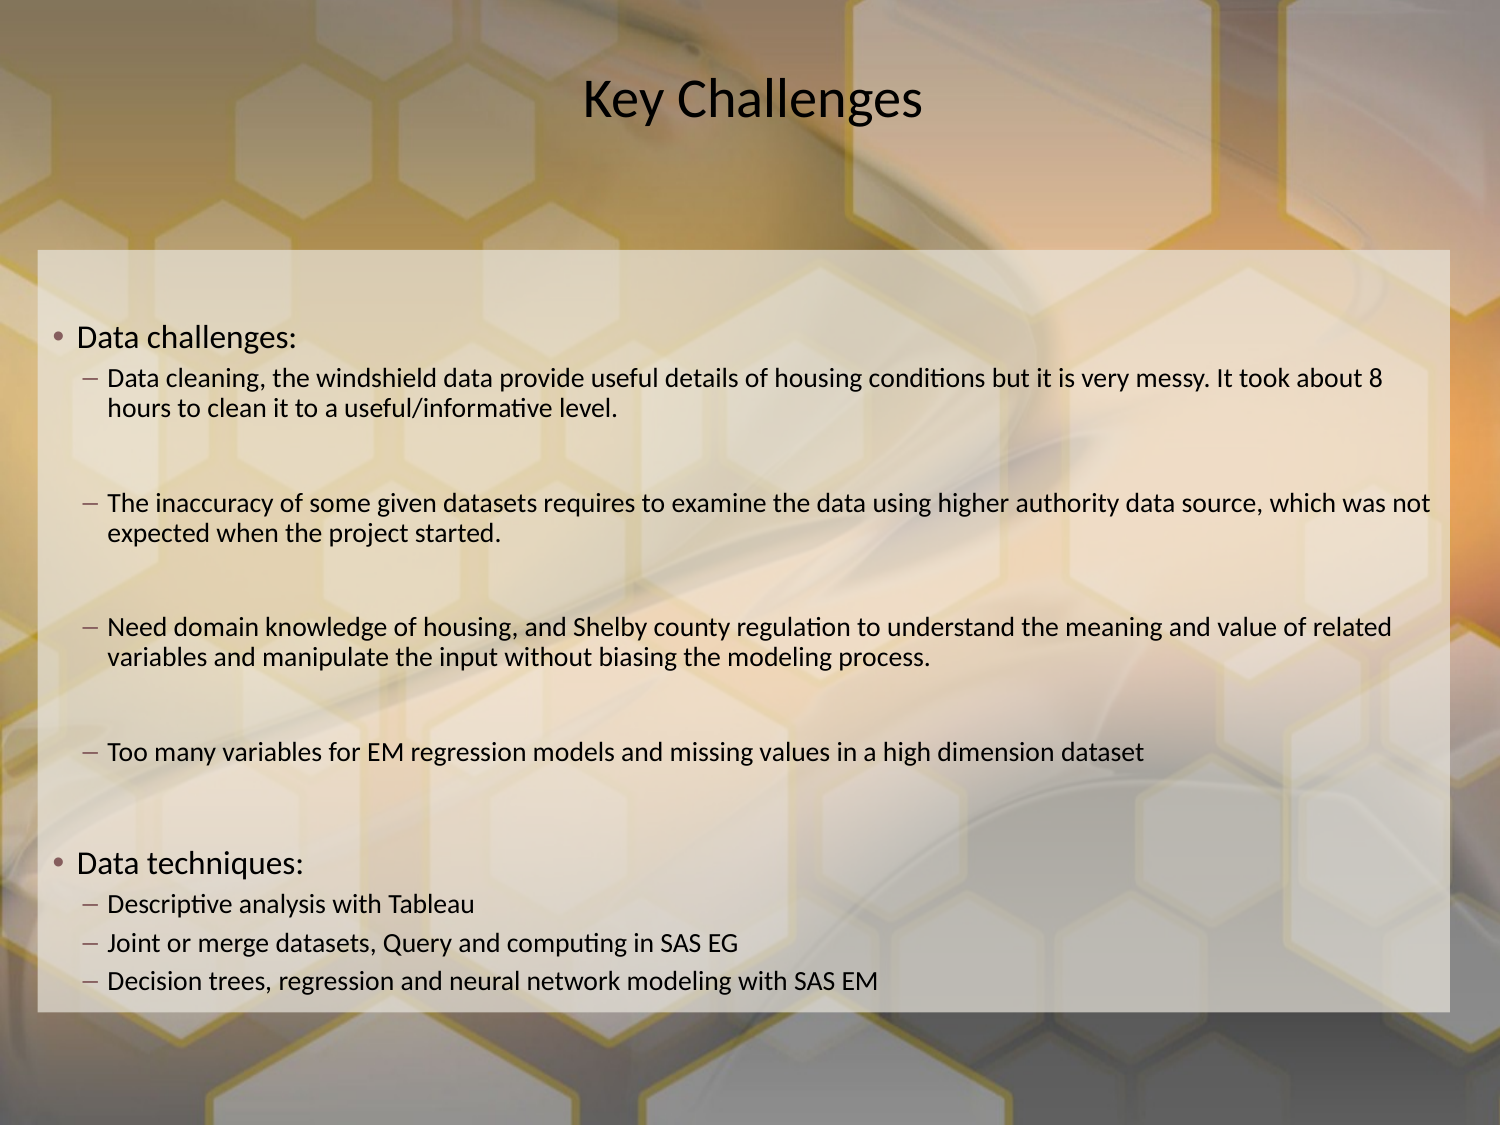

# Key Challenges

Data challenges:
Data cleaning, the windshield data provide useful details of housing conditions but it is very messy. It took about 8 hours to clean it to a useful/informative level.

The inaccuracy of some given datasets requires to examine the data using higher authority data source, which was not expected when the project started.

Need domain knowledge of housing, and Shelby county regulation to understand the meaning and value of related variables and manipulate the input without biasing the modeling process.

Too many variables for EM regression models and missing values in a high dimension dataset

Data techniques:
Descriptive analysis with Tableau
Joint or merge datasets, Query and computing in SAS EG
Decision trees, regression and neural network modeling with SAS EM